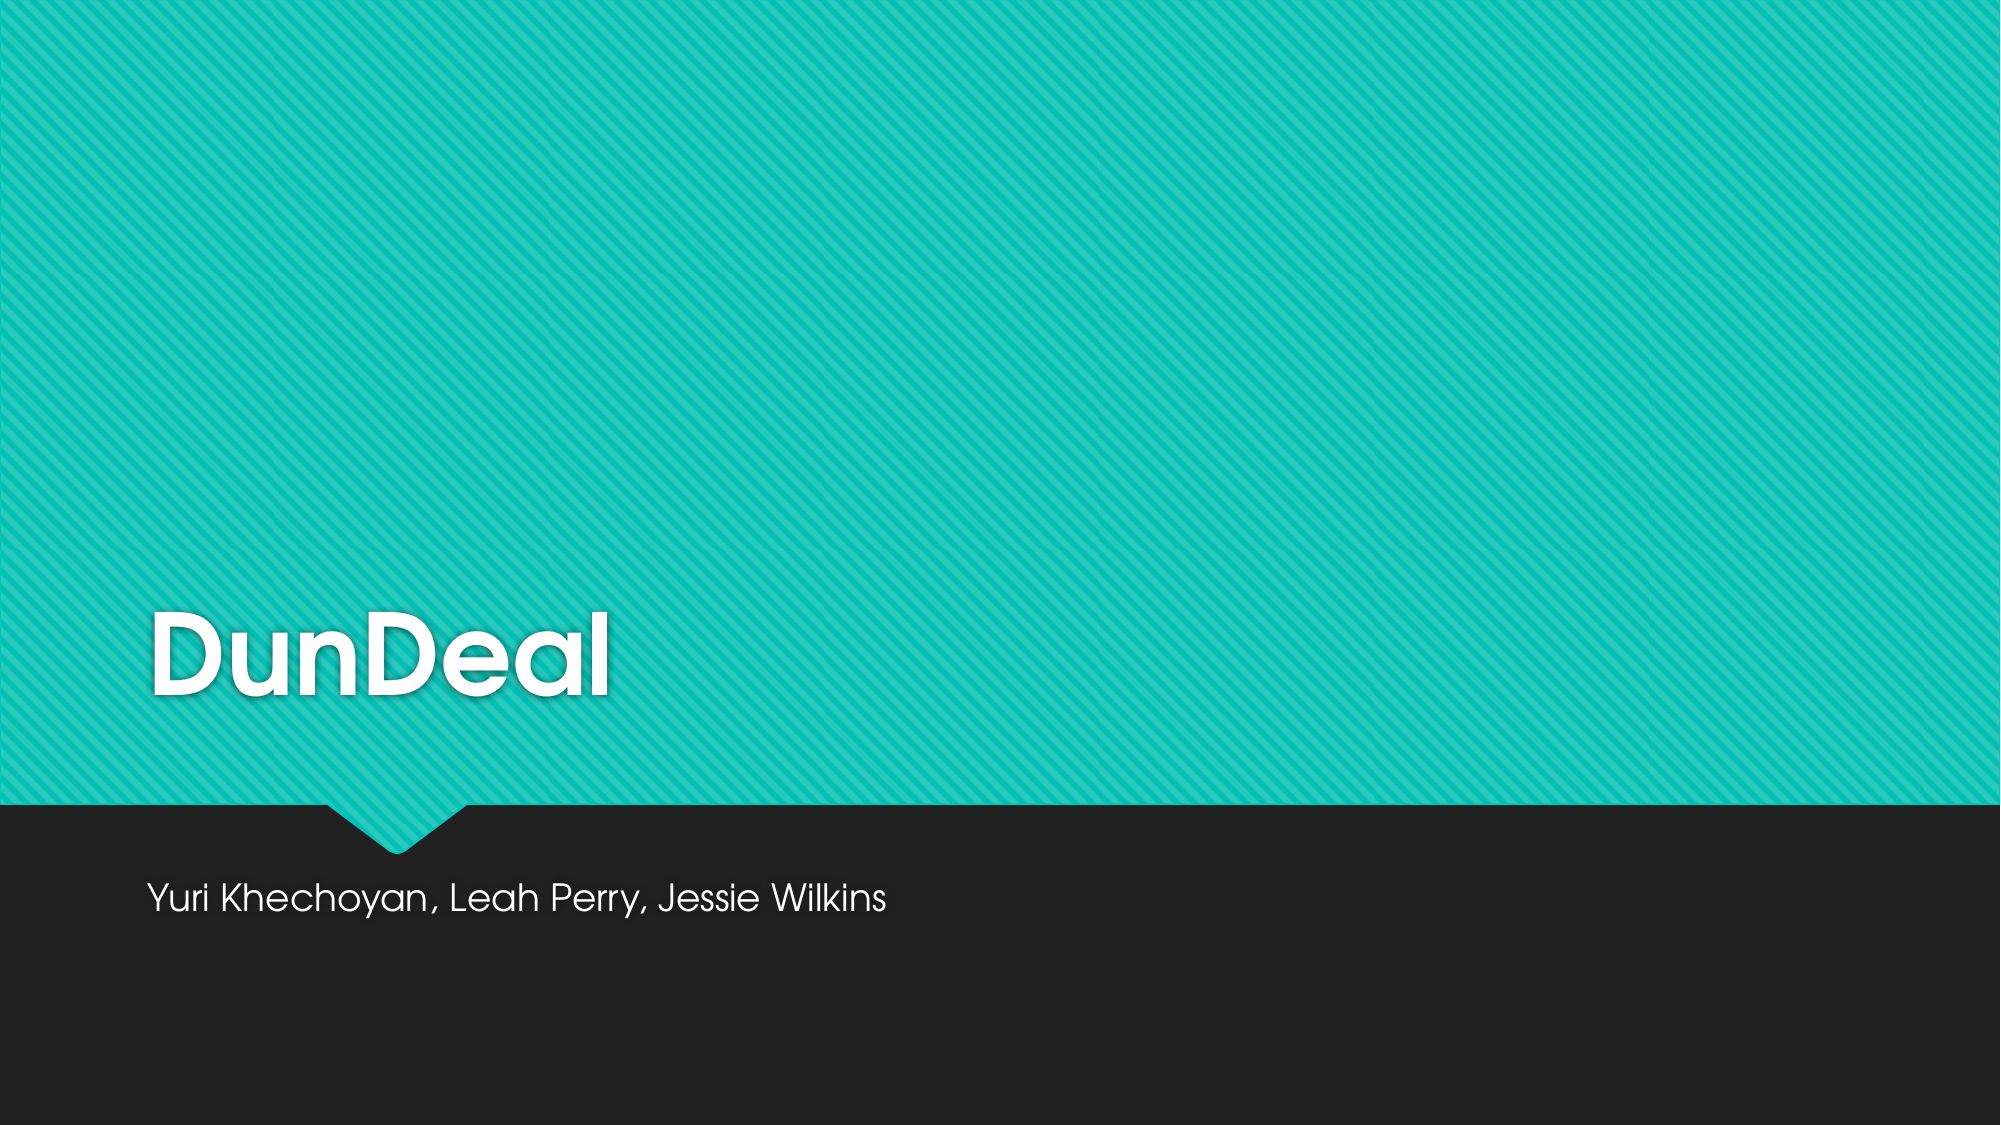

# DunDeal
Yuri Khechoyan, Leah Perry, Jessie Wilkins